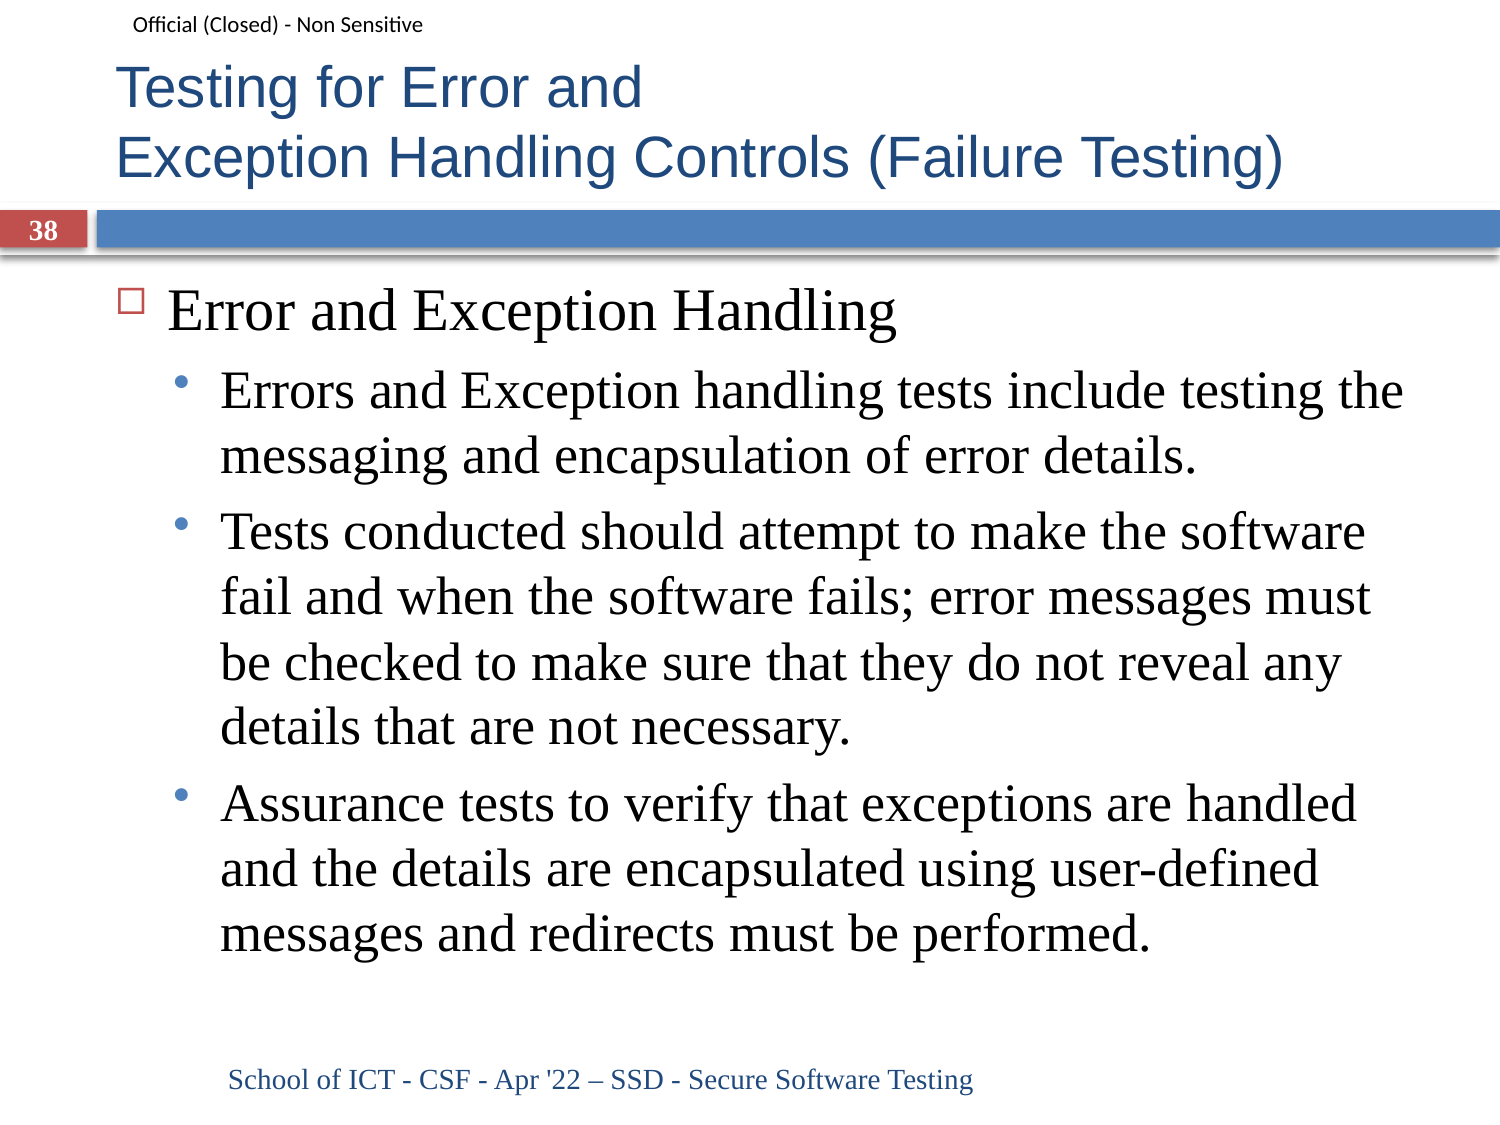

# Testing for Error and Exception Handling Controls (Failure Testing)
38
Error and Exception Handling
Errors and Exception handling tests include testing the messaging and encapsulation of error details.
Tests conducted should attempt to make the software fail and when the software fails; error messages must be checked to make sure that they do not reveal any details that are not necessary.
Assurance tests to verify that exceptions are handled and the details are encapsulated using user-defined messages and redirects must be performed.
School of ICT - CSF - Apr '22 – SSD - Secure Software Testing